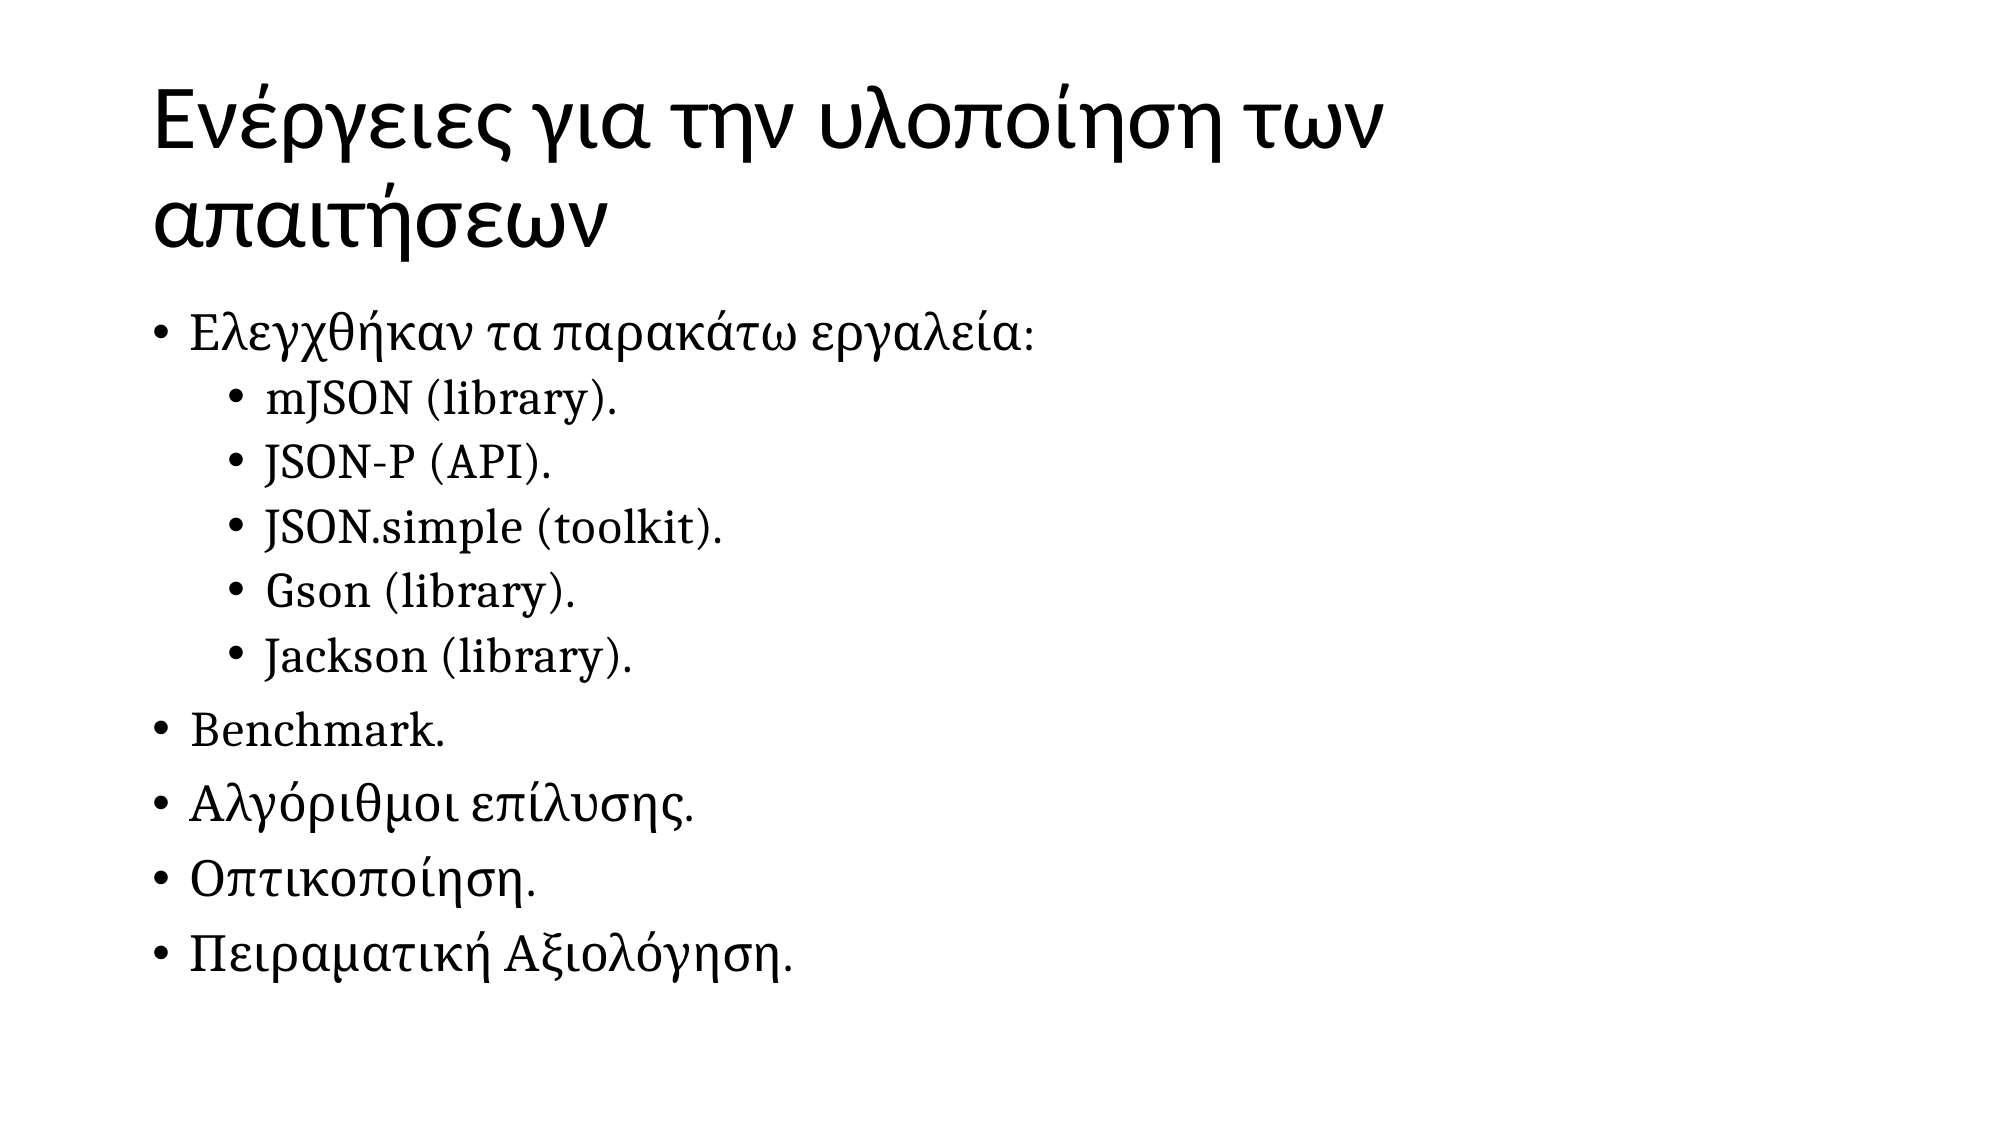

# Ενέργειες για την υλοποίηση των απαιτήσεων
Ελεγχθήκαν τα παρακάτω εργαλεία:
mJSON (library).
JSON-P (API).
JSON.simple (toolkit).
Gson (library).
Jackson (library).
Benchmark.
Αλγόριθμοι επίλυσης.
Οπτικοποίηση.
Πειραματική Αξιολόγηση.